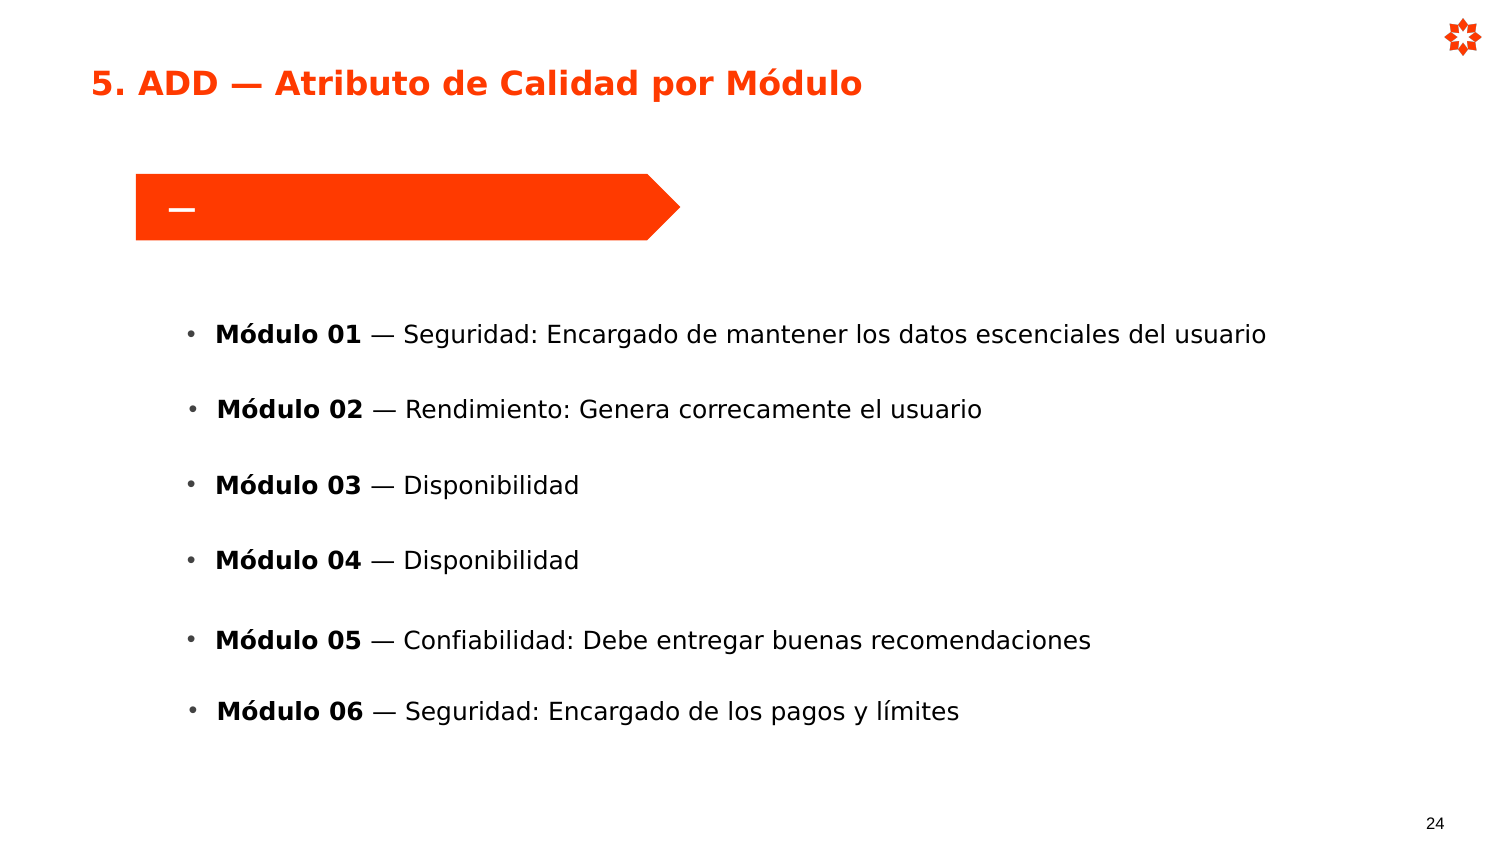

5. ADD — Atributo de Calidad por Módulo

—
Módulo 01 — Seguridad: Encargado de mantener los datos escenciales del usuario
Módulo 02 — Rendimiento: Genera correcamente el usuario
Módulo 03 — Disponibilidad
Módulo 04 — Disponibilidad
Módulo 05 — Confiabilidad: Debe entregar buenas recomendaciones
Módulo 06 — Seguridad: Encargado de los pagos y límites